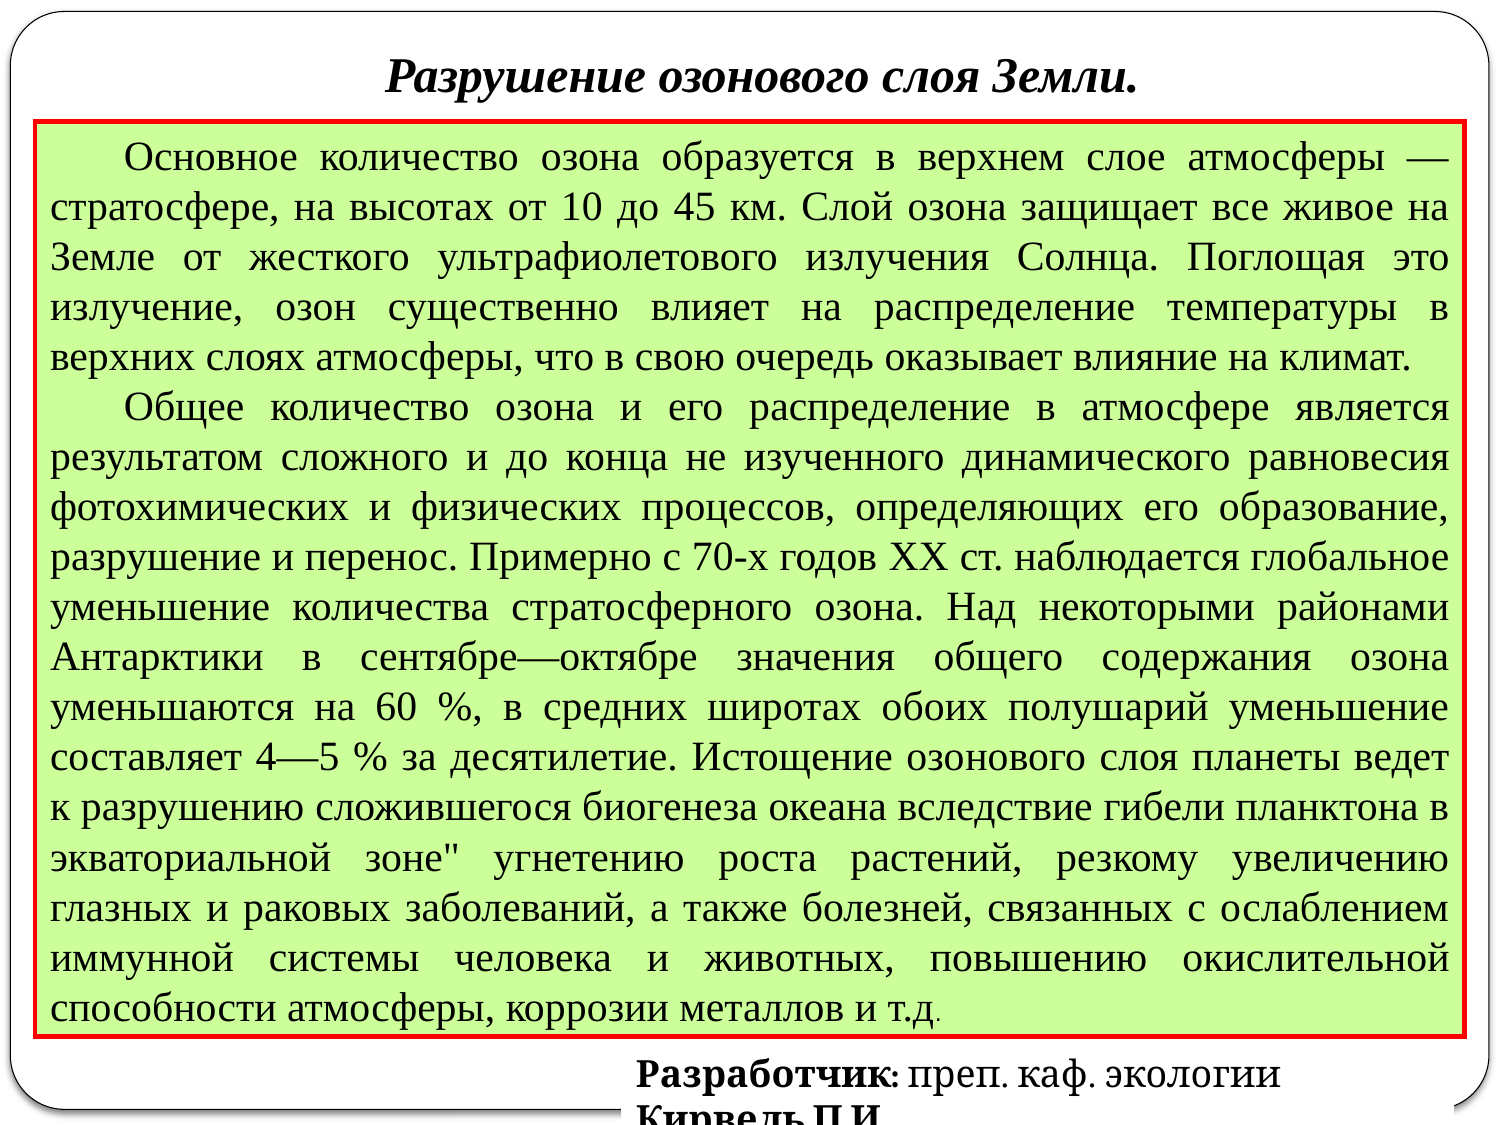

Разрушение озонового слоя Земли.
Основное количество озона образуется в верхнем слое атмосферы — стратосфере, на высотах от 10 до 45 км. Слой озона защищает все живое на Земле от жесткого ультрафиолетового излучения Солнца. Погло­щая это излучение, озон существенно влияет на распределение температуры в верхних слоях атмосферы, что в свою очередь оказывает влияние на климат.
Общее количество озона и его распределение в атмосфере яв­ляется результатом сложного и до конца не изученного динами­ческого равновесия фотохимических и физических процессов, определяющих его образование, разрушение и перенос. Пример­но с 70-х годов XX ст. наблюдается глобальное уменьшение коли­чества стратосферного озона. Над некоторыми районами Антар­ктики в сентябре—октябре значения общего содержания озона уменьшаются на 60 %, в средних широтах обоих полушарий уменьшение составляет 4—5 % за десятилетие. Истощение озо­нового слоя планеты ведет к разрушению сложившегося биогенеза океана вследствие гибели планктона в экваториальной зоне" угнетению роста растений, резкому увеличению глазных и рако­вых заболеваний, а также болезней, связанных с ослаблением иммунной системы человека и животных, повышению окисли­тельной способности атмосферы, коррозии металлов и т.д.
Разработчик: преп. каф. экологии  Кирвель П.И.